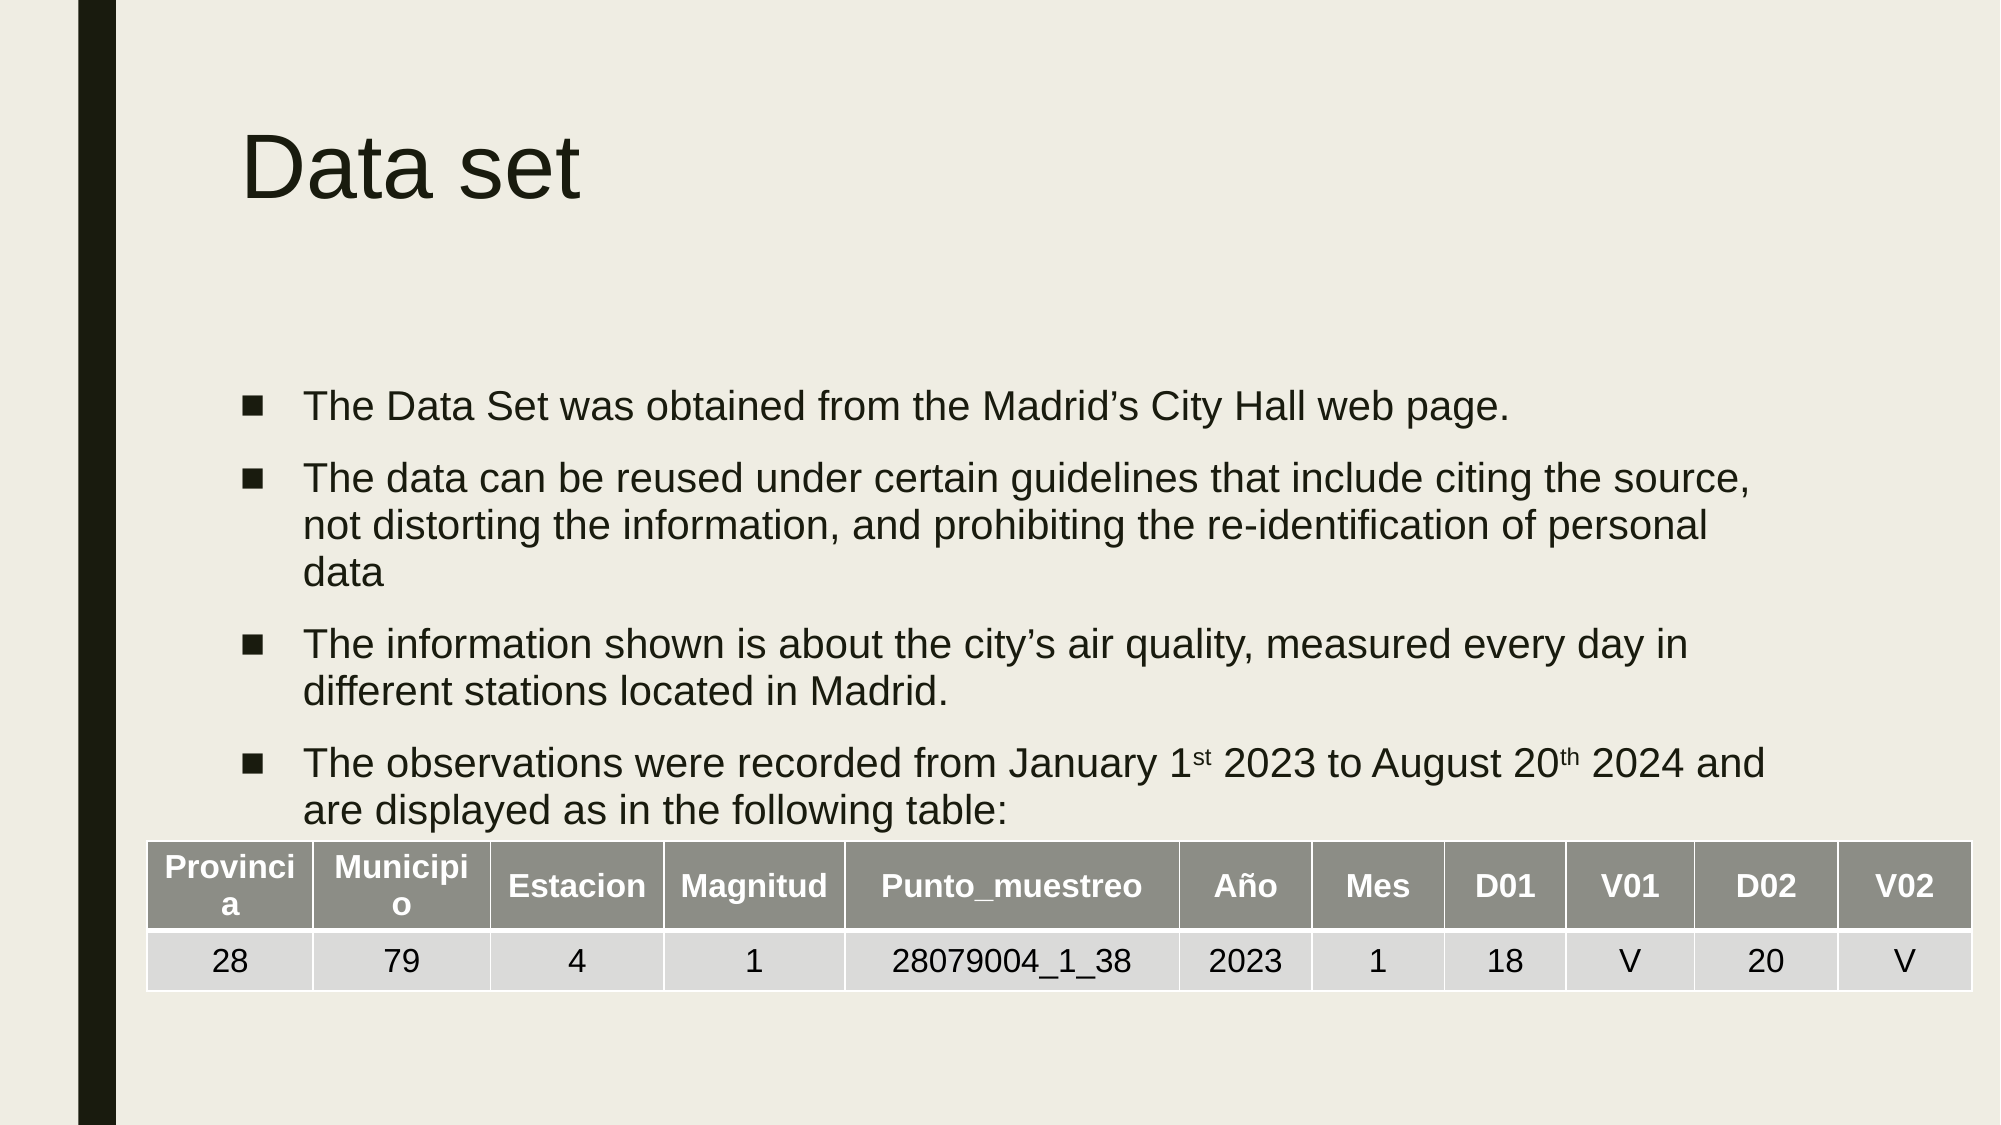

# Data set
The Data Set was obtained from the Madrid’s City Hall web page.
The data can be reused under certain guidelines that include citing the source, not distorting the information, and prohibiting the re-identification of personal data
The information shown is about the city’s air quality, measured every day in different stations located in Madrid.
The observations were recorded from January 1st 2023 to August 20th 2024 and are displayed as in the following table:

| Provincia | Municipio | Estacion | Magnitud | Punto\_muestreo | Año | Mes | D01 | V01 | D02 | V02 |
| --- | --- | --- | --- | --- | --- | --- | --- | --- | --- | --- |
| 28 | 79 | 4 | 1 | 28079004\_1\_38 | 2023 | 1 | 18 | V | 20 | V |